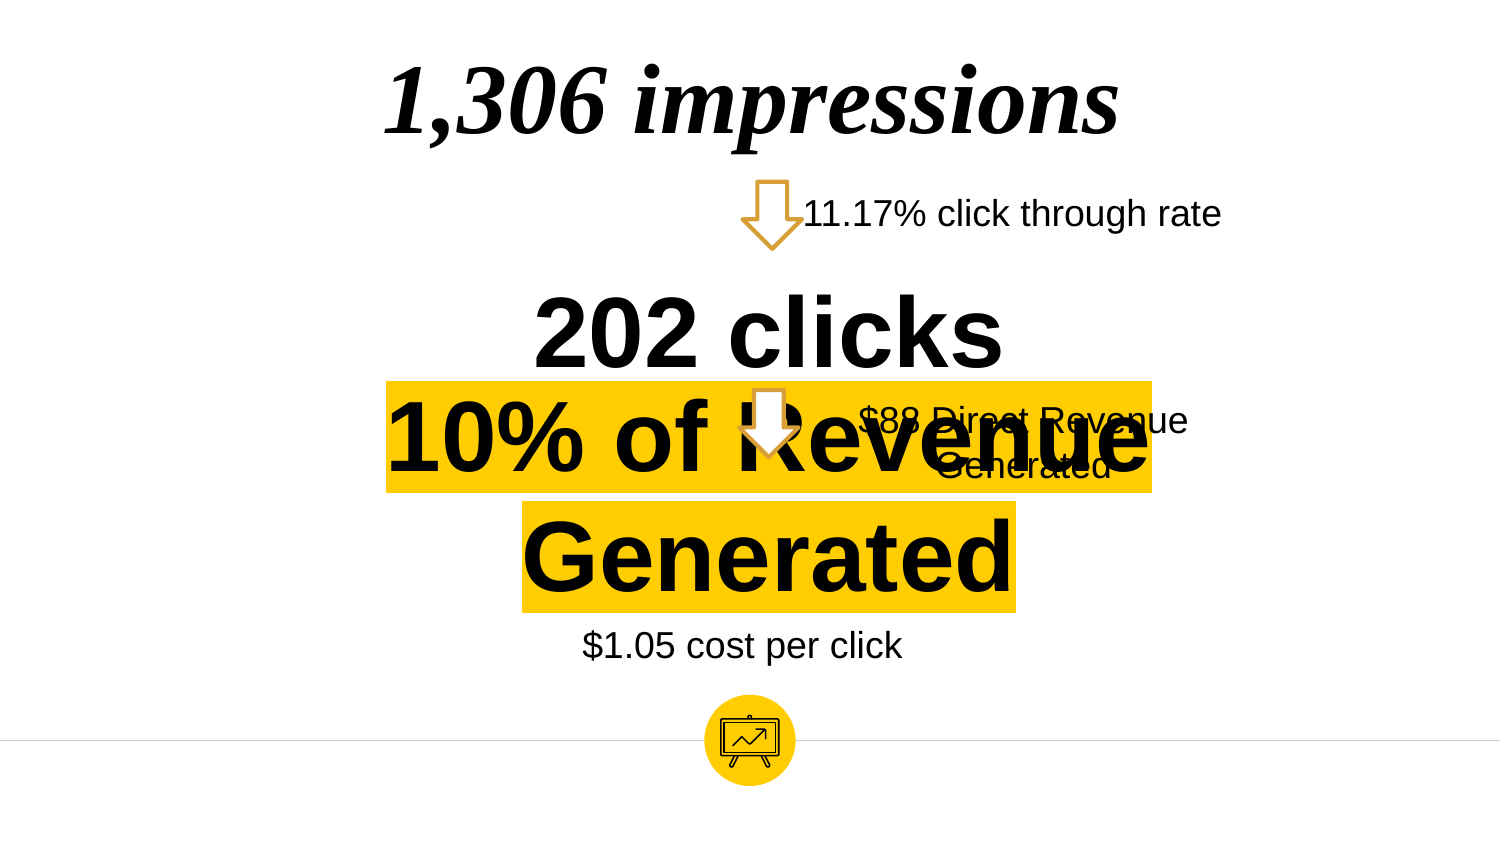

1,306 impressions
11.17% click through rate

202 clicks
$88 Direct Revenue Generated

10% of Revenue Generated
$1.05 cost per click